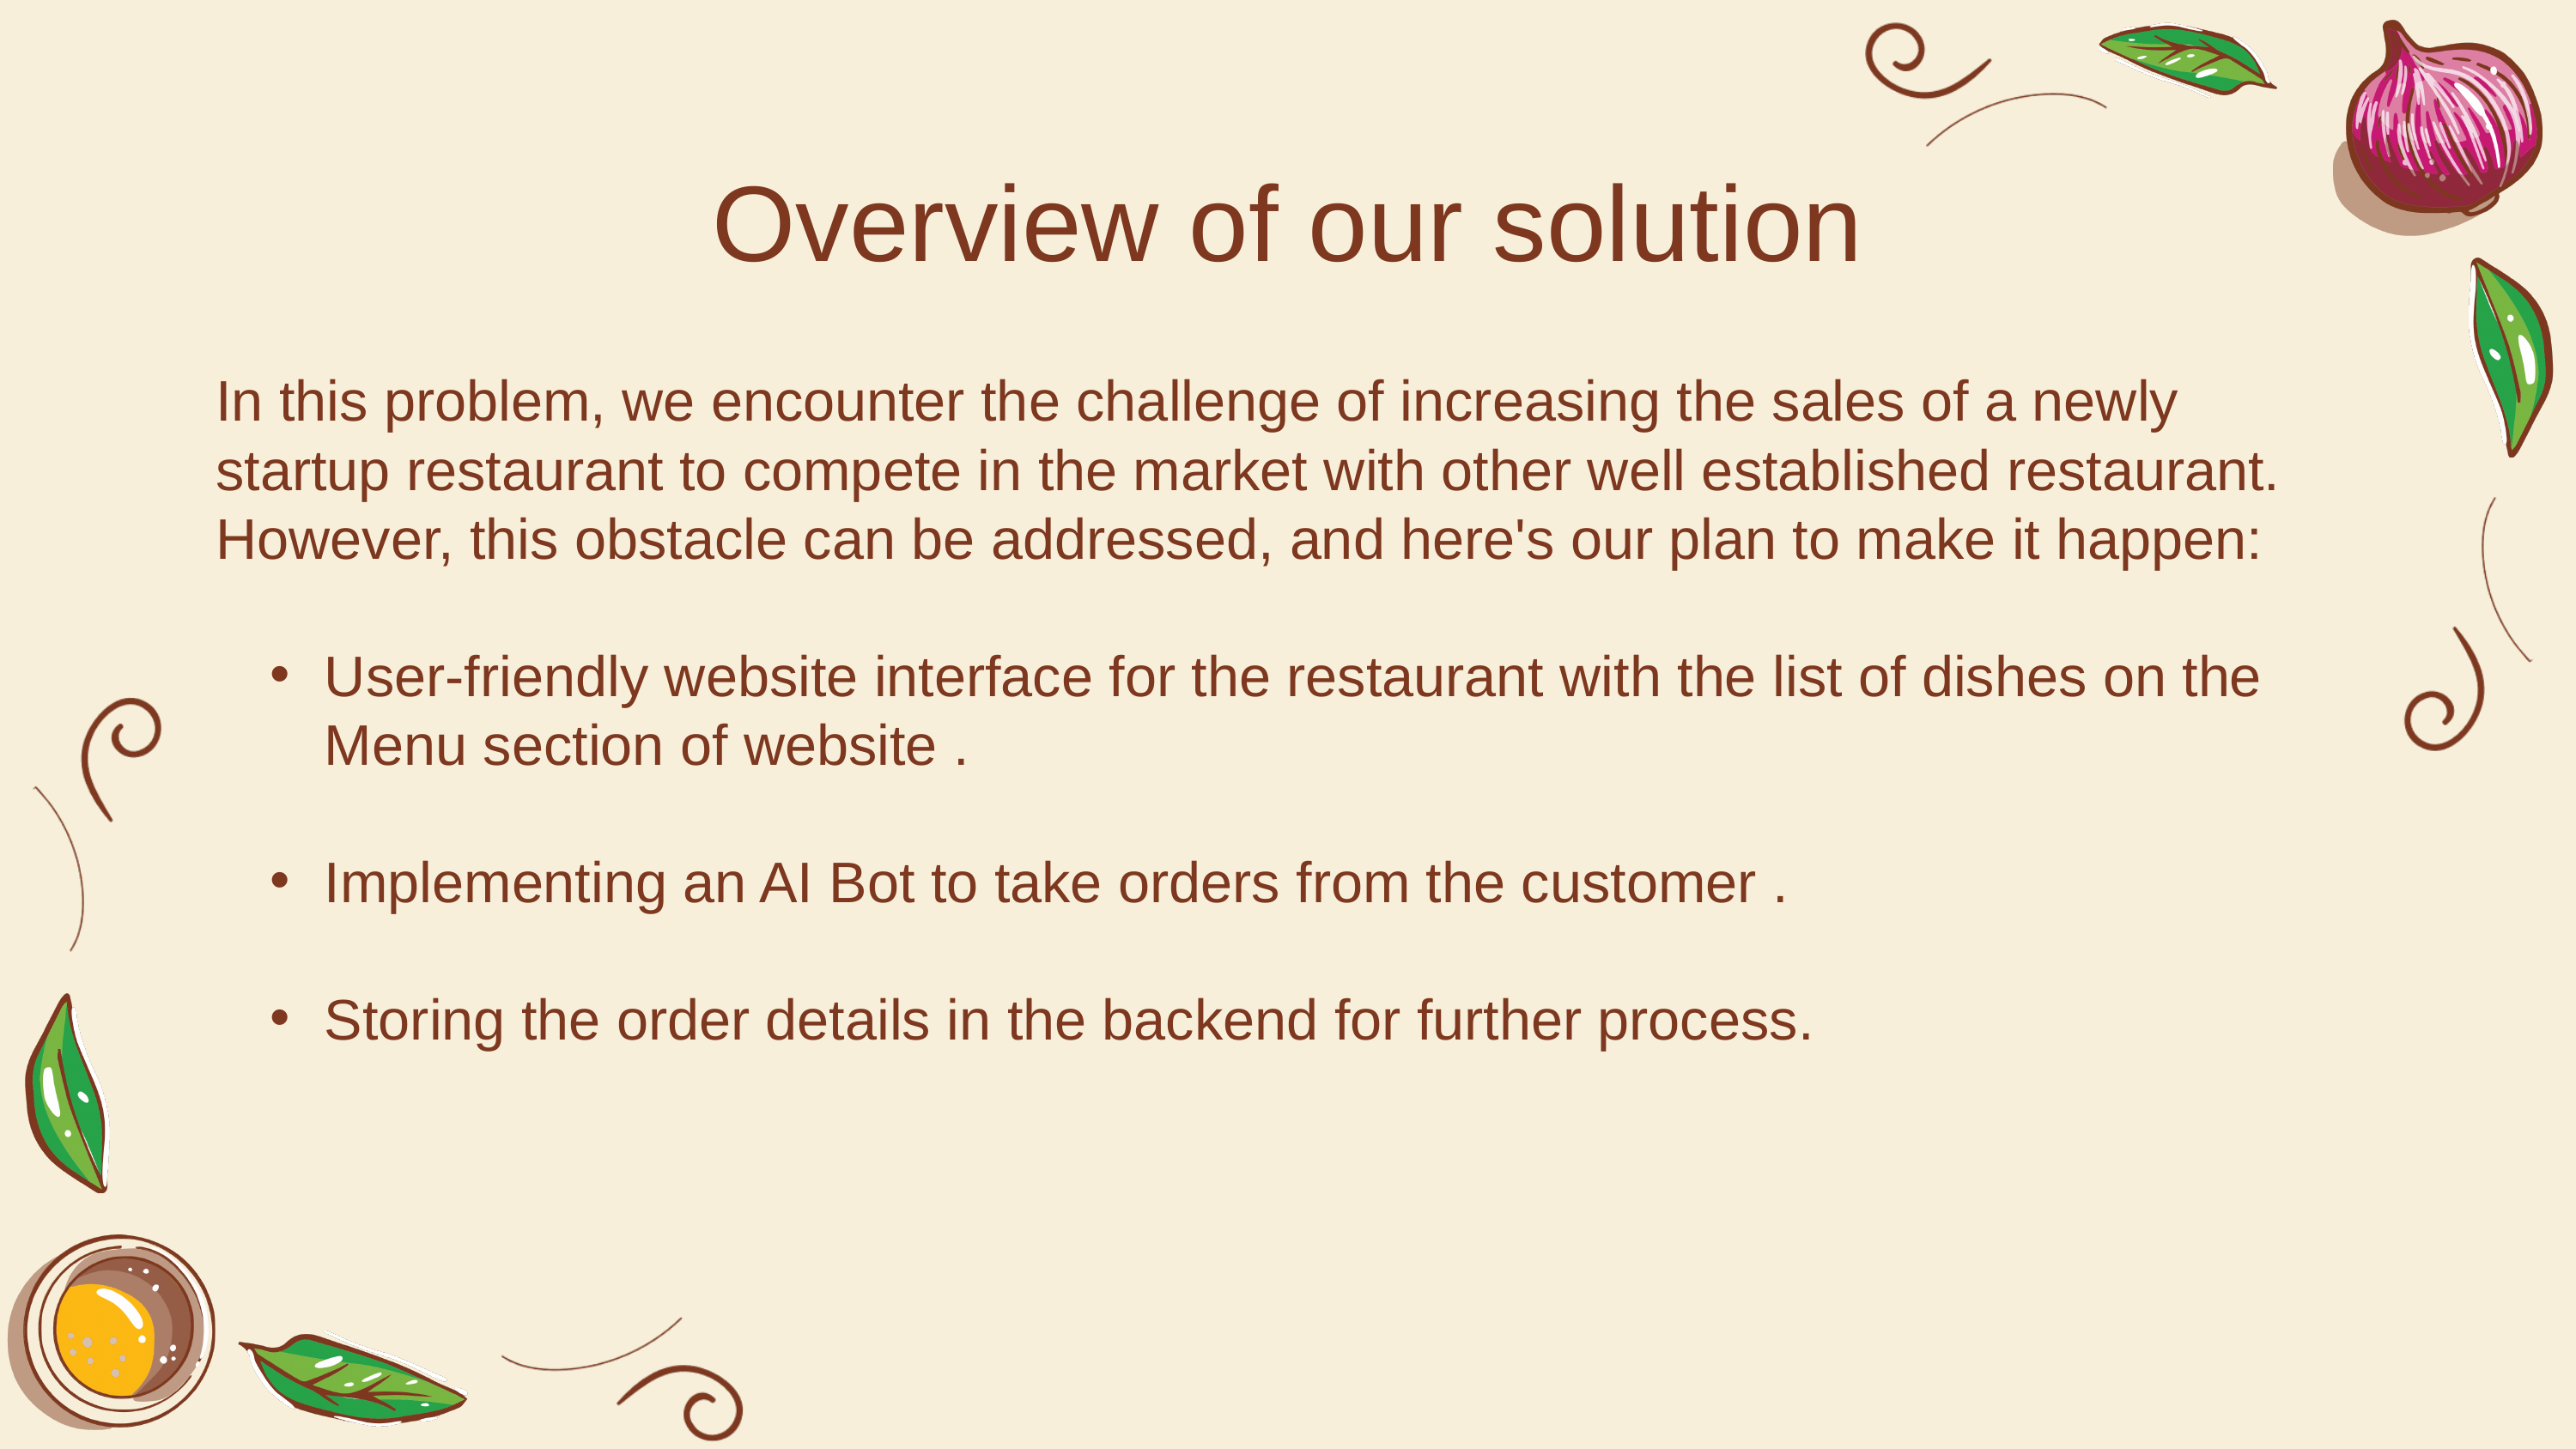

Overview of our solution

In this problem, we encounter the challenge of increasing the sales of a newly startup restaurant to compete in the market with other well established restaurant. However, this obstacle can be addressed, and here's our plan to make it happen:

User-friendly website interface for the restaurant with the list of dishes on the Menu section of website .

Implementing an AI Bot to take orders from the customer .

Storing the order details in the backend for further process.